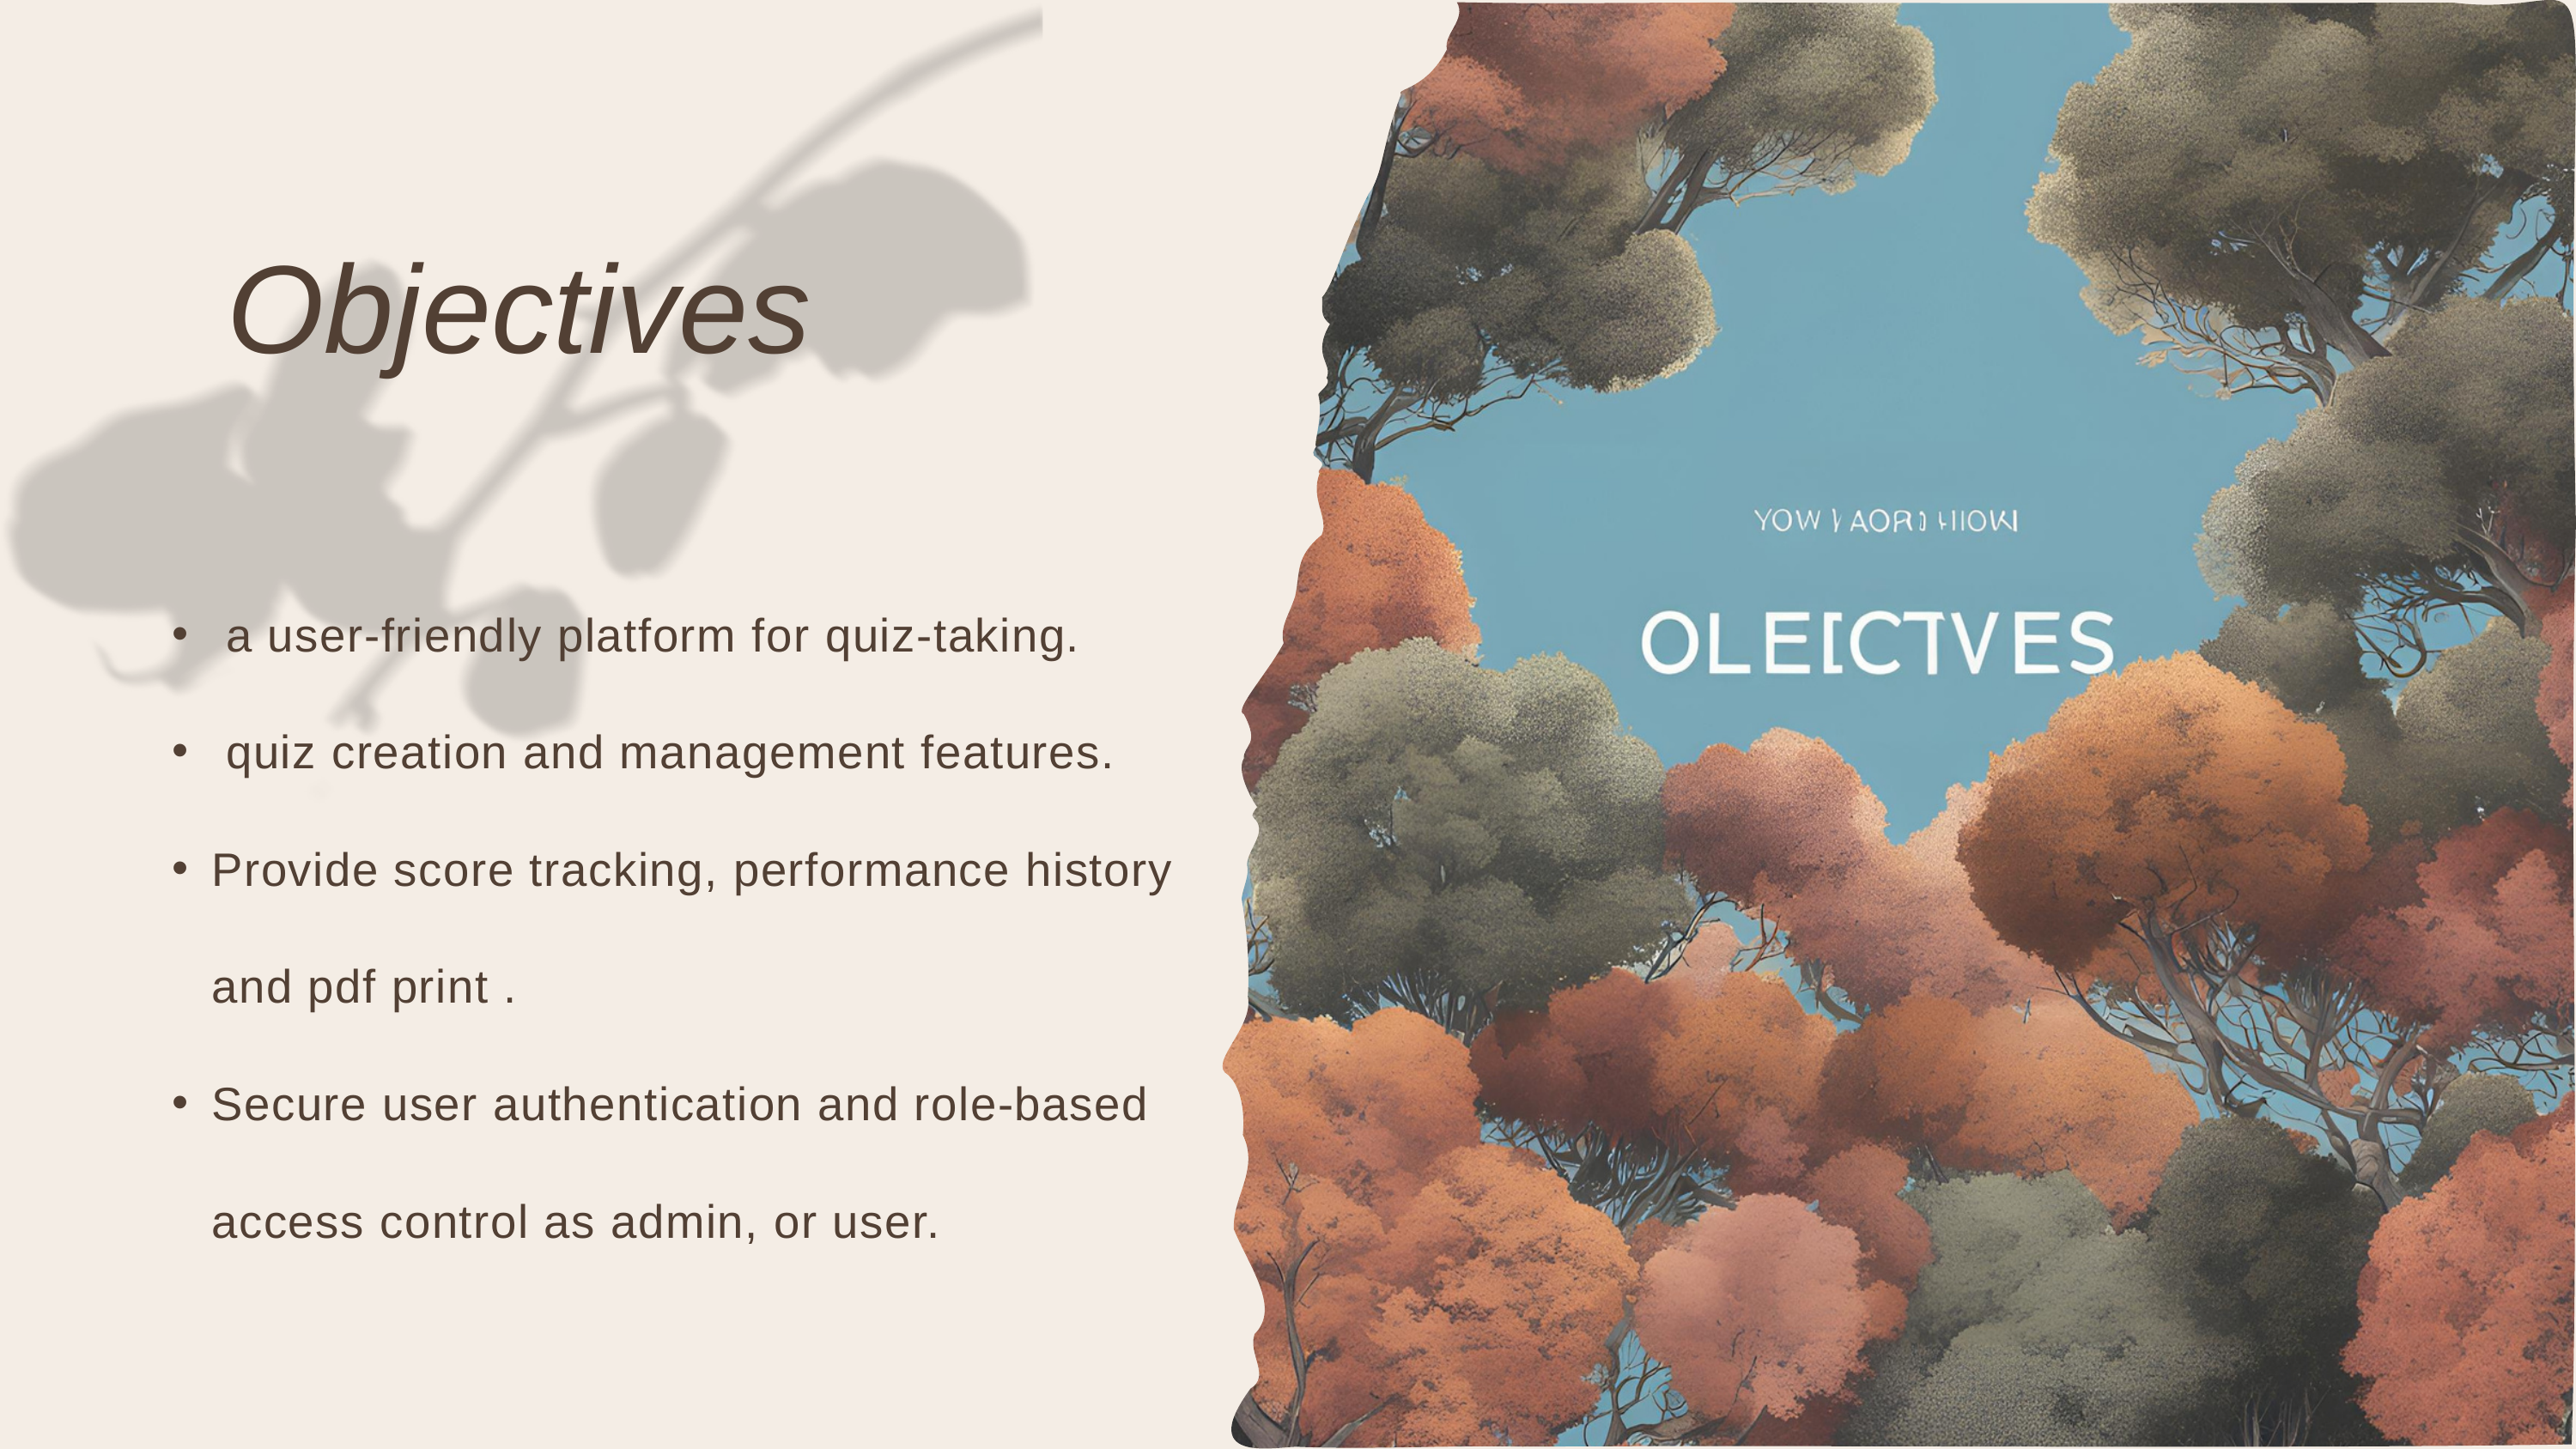

Objectives
 a user-friendly platform for quiz-taking.
 quiz creation and management features.
Provide score tracking, performance history and pdf print .
Secure user authentication and role-based access control as admin, or user.